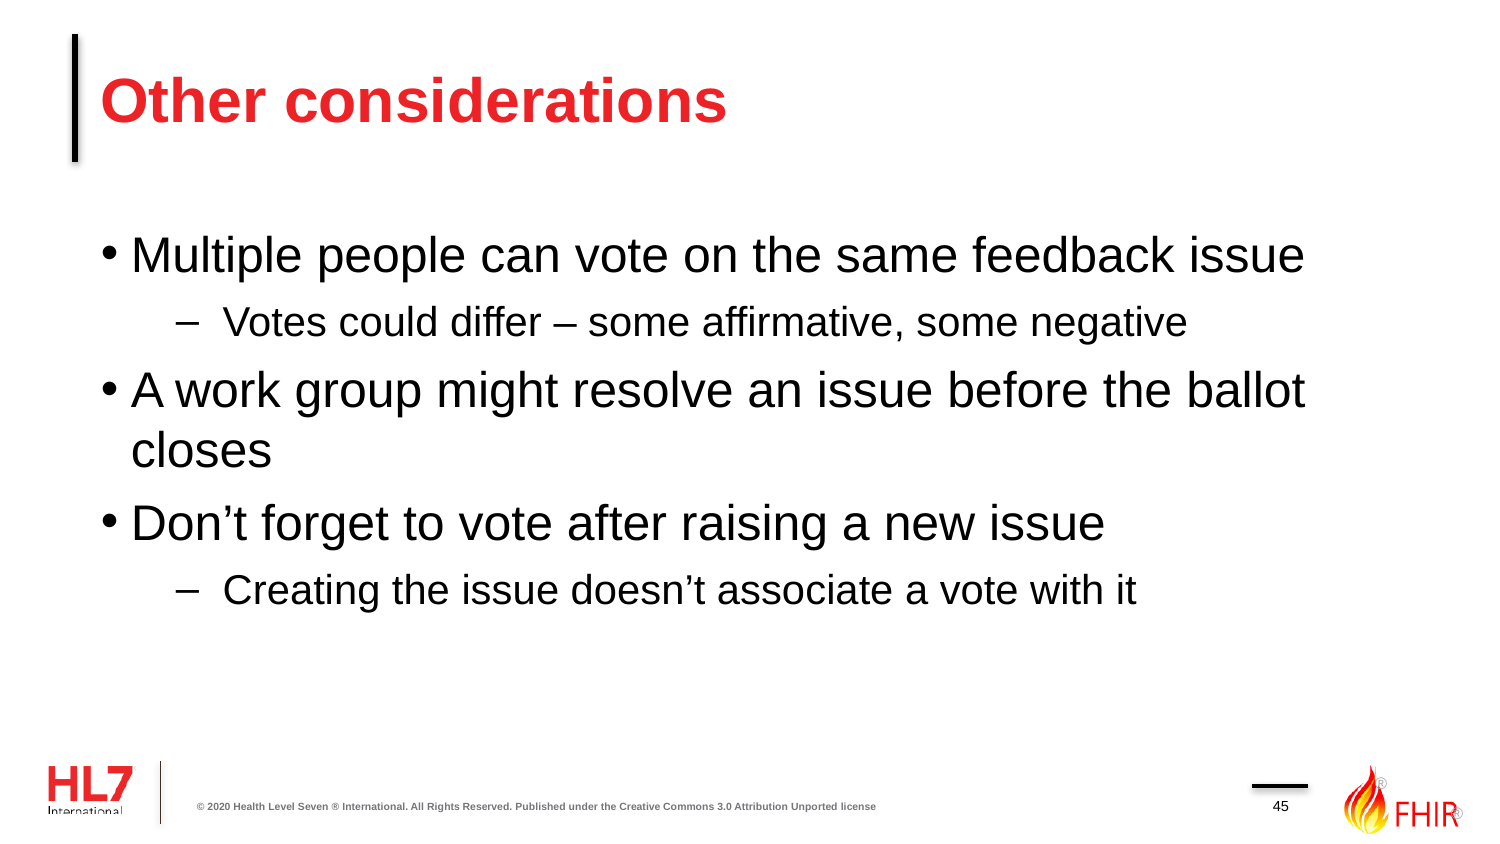

# Other considerations
Multiple people can vote on the same feedback issue
Votes could differ – some affirmative, some negative
A work group might resolve an issue before the ballot closes
Don’t forget to vote after raising a new issue
Creating the issue doesn’t associate a vote with it
45
© 2020 Health Level Seven ® International. All Rights Reserved. Published under the Creative Commons 3.0 Attribution Unported license